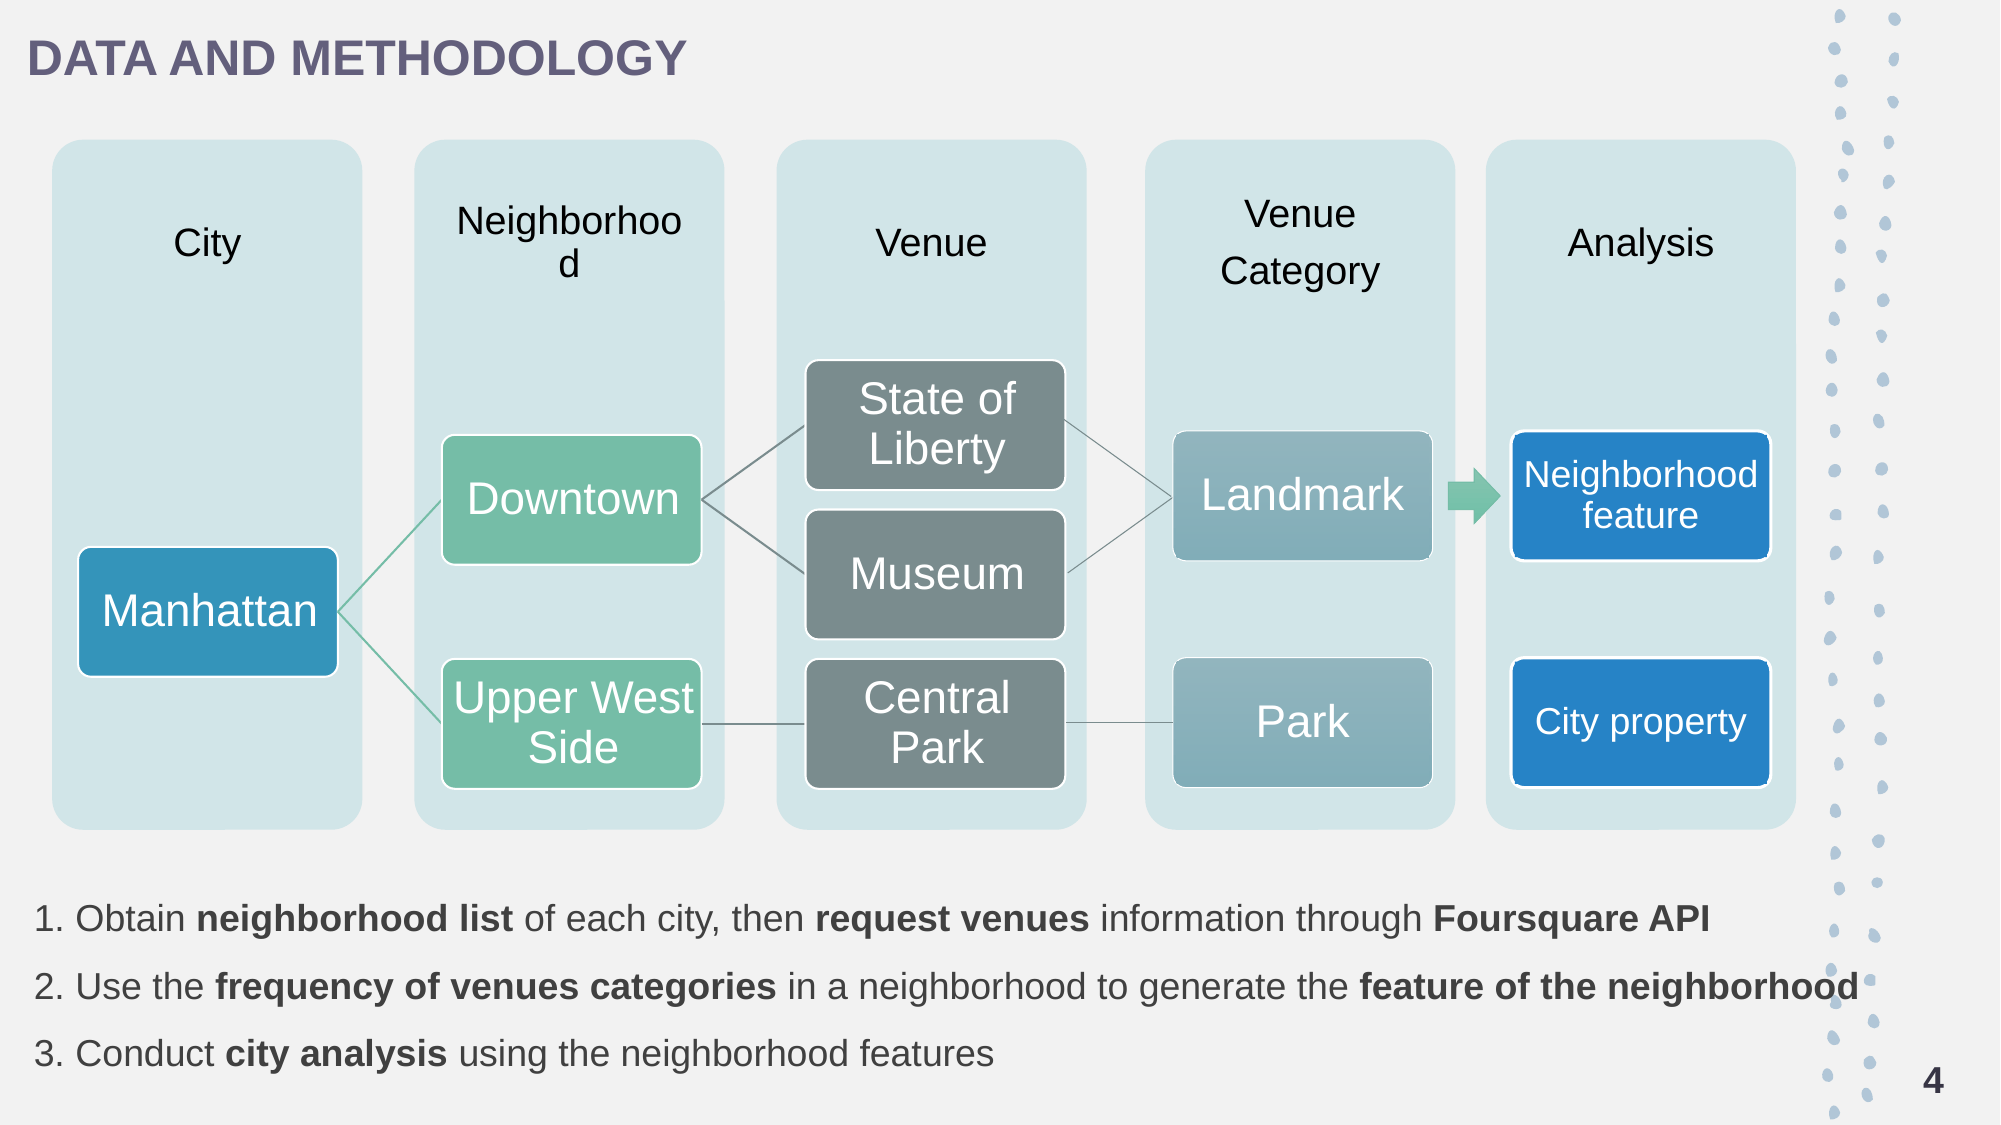

DATA AND METHODOLOGY
Venue
Neighborhood
City
Manhattan

Downtown

State of Liberty

Museum

Upper West Side

Central Park

Venue
Category

Analysis

Landmark

Neighborhood feature

City property

Park
1. Obtain neighborhood list of each city, then request venues information through Foursquare API
2. Use the frequency of venues categories in a neighborhood to generate the feature of the neighborhood
3. Conduct city analysis using the neighborhood features
4